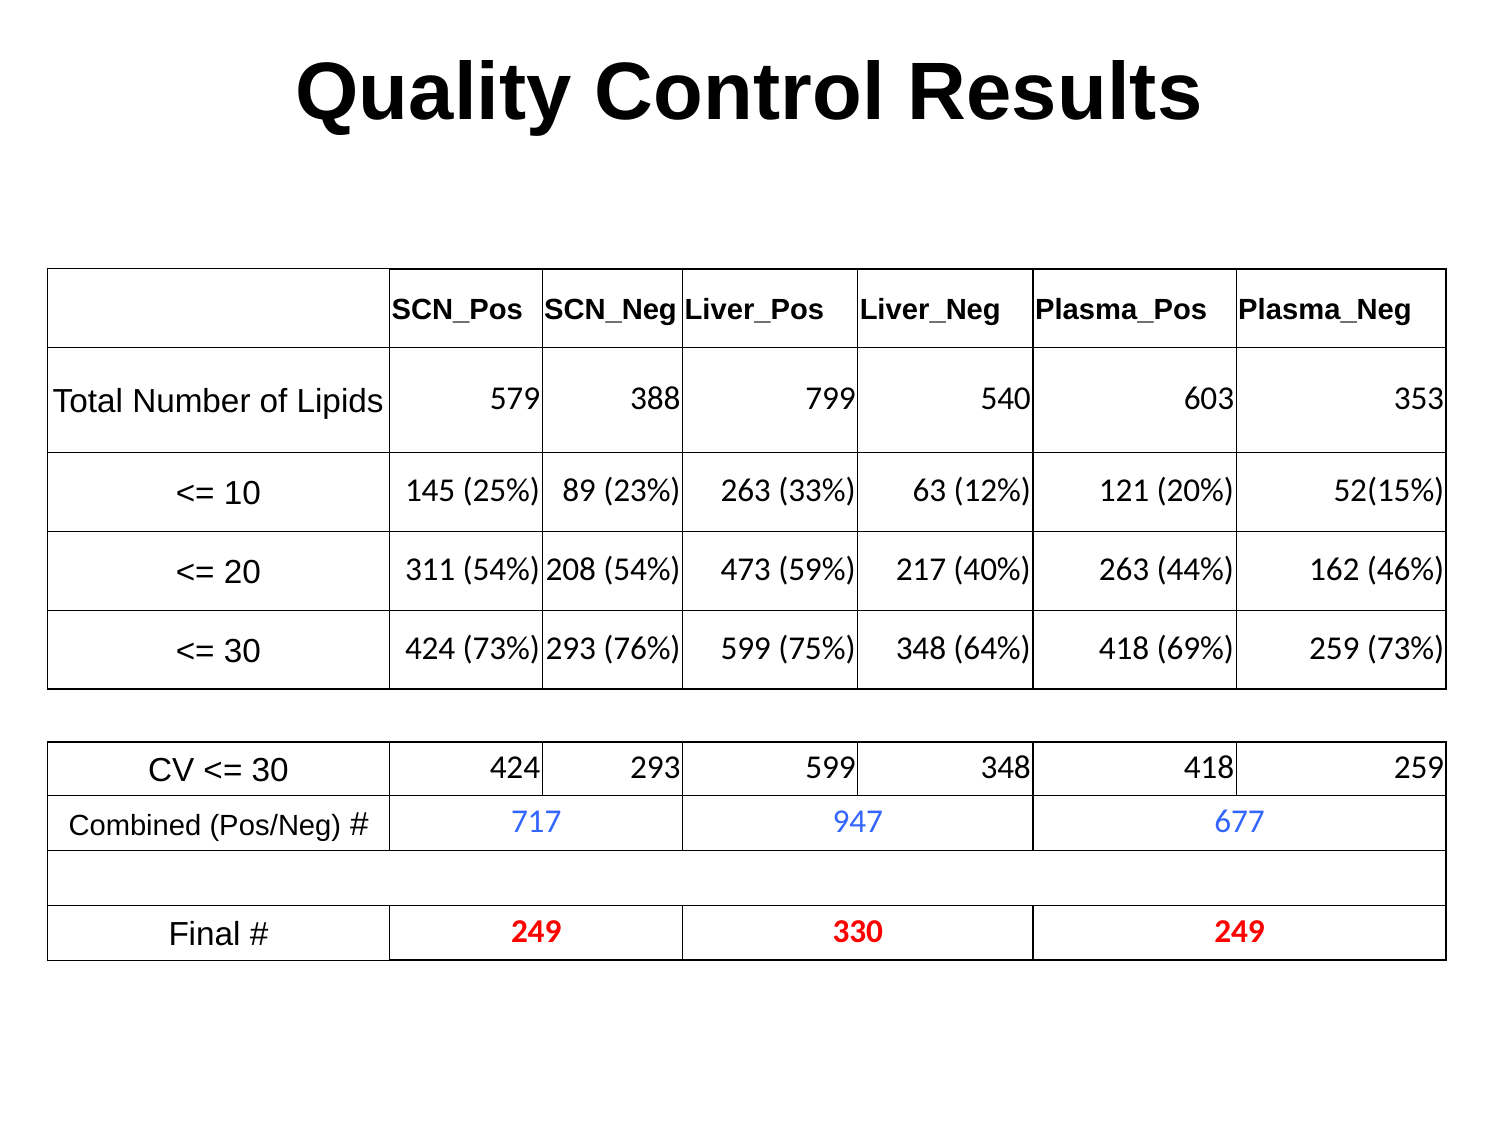

# Quality Control Results
|  | SCN\_Pos | SCN\_Neg | Liver\_Pos | Liver\_Neg | Plasma\_Pos | Plasma\_Neg |
| --- | --- | --- | --- | --- | --- | --- |
| Total Number of Lipids | 579 | 388 | 799 | 540 | 603 | 353 |
| <= 10 | 145 (25%) | 89 (23%) | 263 (33%) | 63 (12%) | 121 (20%) | 52(15%) |
| <= 20 | 311 (54%) | 208 (54%) | 473 (59%) | 217 (40%) | 263 (44%) | 162 (46%) |
| <= 30 | 424 (73%) | 293 (76%) | 599 (75%) | 348 (64%) | 418 (69%) | 259 (73%) |
|  |  |  |  |  |  |  |
| CV <= 30 | 424 | 293 | 599 | 348 | 418 | 259 |
| Combined (Pos/Neg) # | 717 |  | 947 |  | 677 |  |
|  |  |  |  |  |  |  |
| Final # | 249 |  | 330 |  | 249 |  |